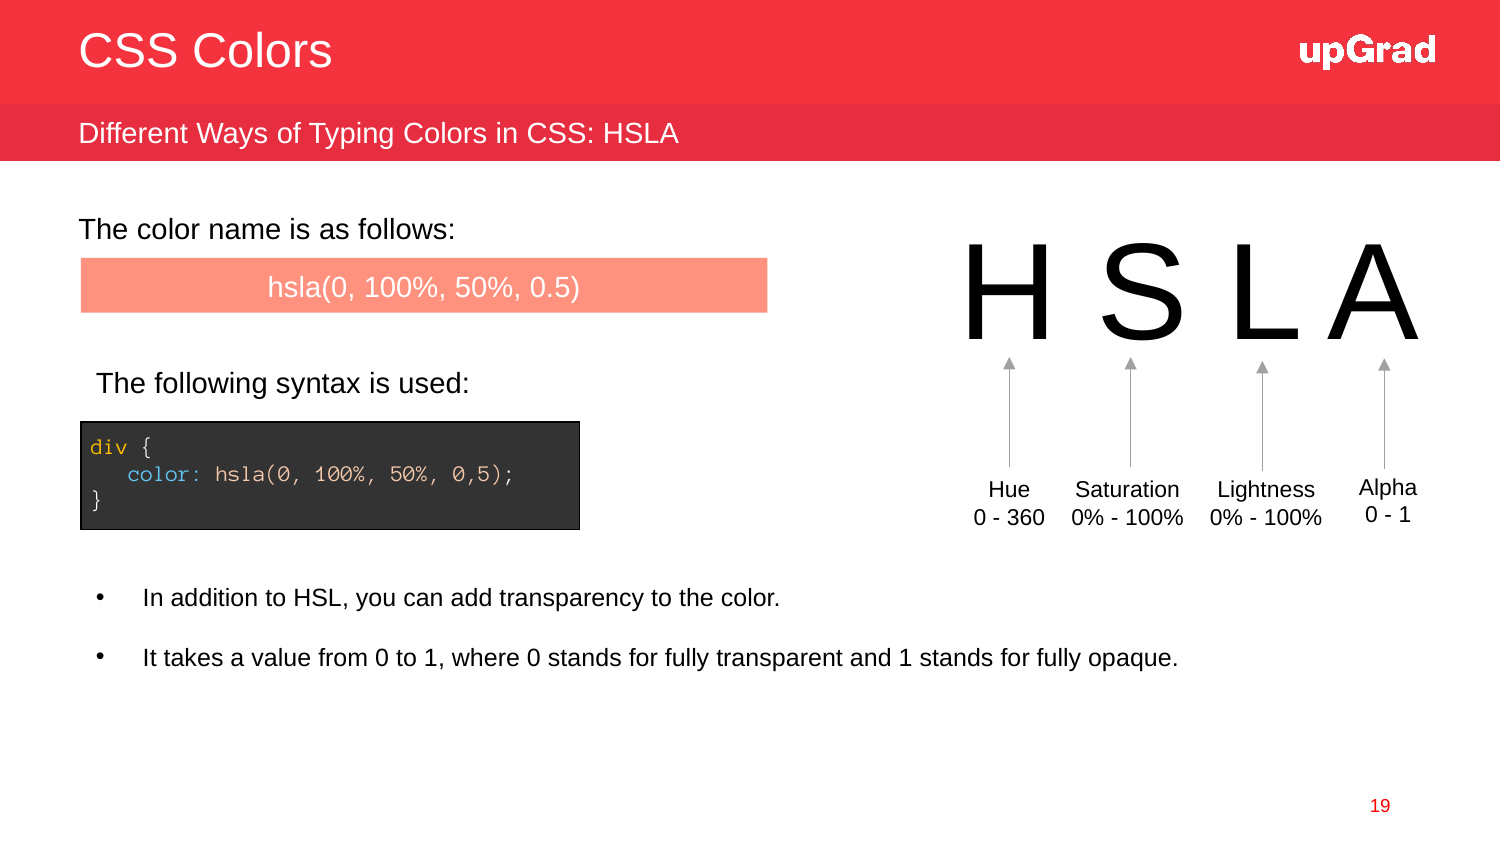

CSS Colors

Different Ways of Typing Colors in CSS: HSLA
H S L A
The color name is as follows:
hsla(0, 100%, 50%, 0.5)
The following syntax is used:
| div { color: hsla(0, 100%, 50%, 0,5); } |
| --- |
Alpha
0 - 1
Hue
0 - 360
Saturation
0% - 100%
Lightness
0% - 100%
In addition to HSL, you can add transparency to the color.
It takes a value from 0 to 1, where 0 stands for fully transparent and 1 stands for fully opaque.

19